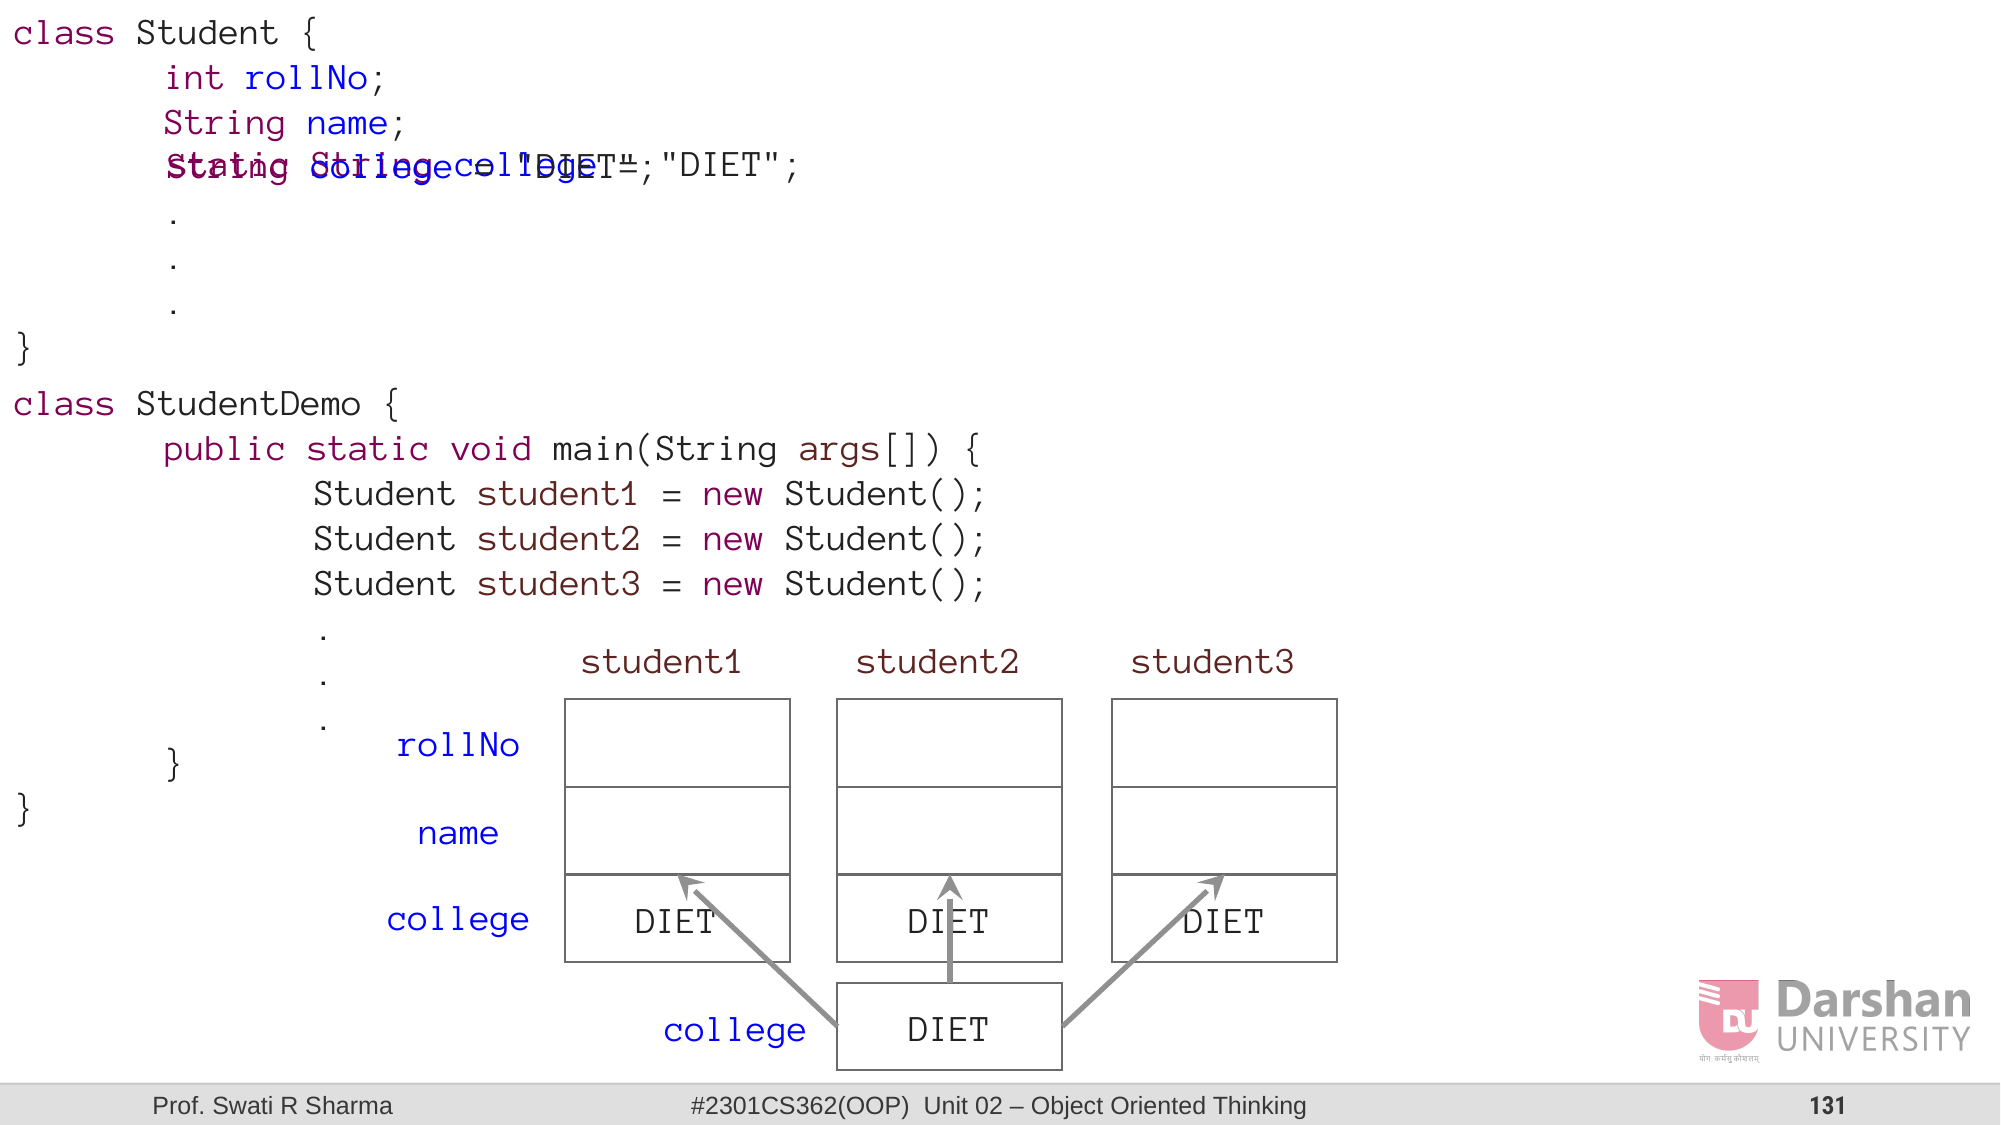

class Student {
	int rollNo;
	String name;

	.
	.
	.
}
static String college = "DIET";
String college = "DIET";
class StudentDemo {
	public static void main(String args[]) {
		Student student1 = new Student();
		Student student2 = new Student();
		Student student3 = new Student();
		.
		.
		.
	}
}
student1
student2
student3

rollNo

name
DIET
DIET
DIET
college
DIET
college